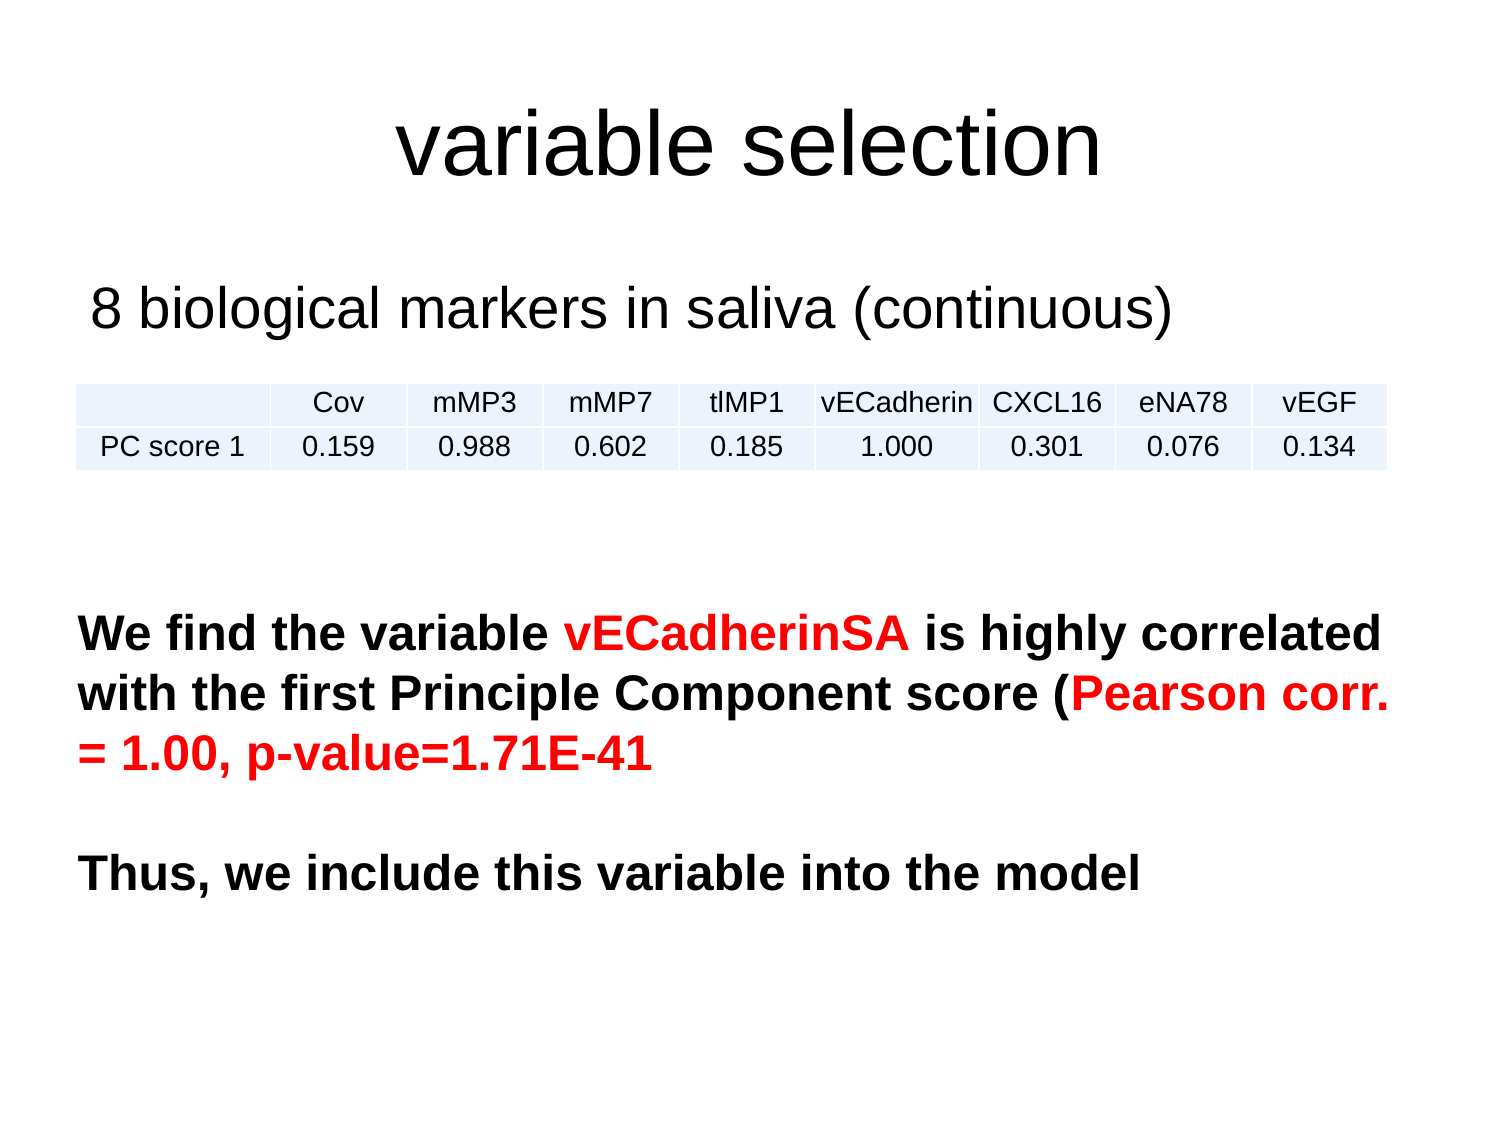

# variable selection
8 biological markers in saliva (continuous)
|  | Cov | mMP3 | mMP7 | tlMP1 | vECadherin | CXCL16 | eNA78 | vEGF |
| --- | --- | --- | --- | --- | --- | --- | --- | --- |
| PC score 1 | 0.159 | 0.988 | 0.602 | 0.185 | 1.000 | 0.301 | 0.076 | 0.134 |
We find the variable vECadherinSA is highly correlated with the first Principle Component score (Pearson corr. = 1.00, p-value=1.71E-41

Thus, we include this variable into the model